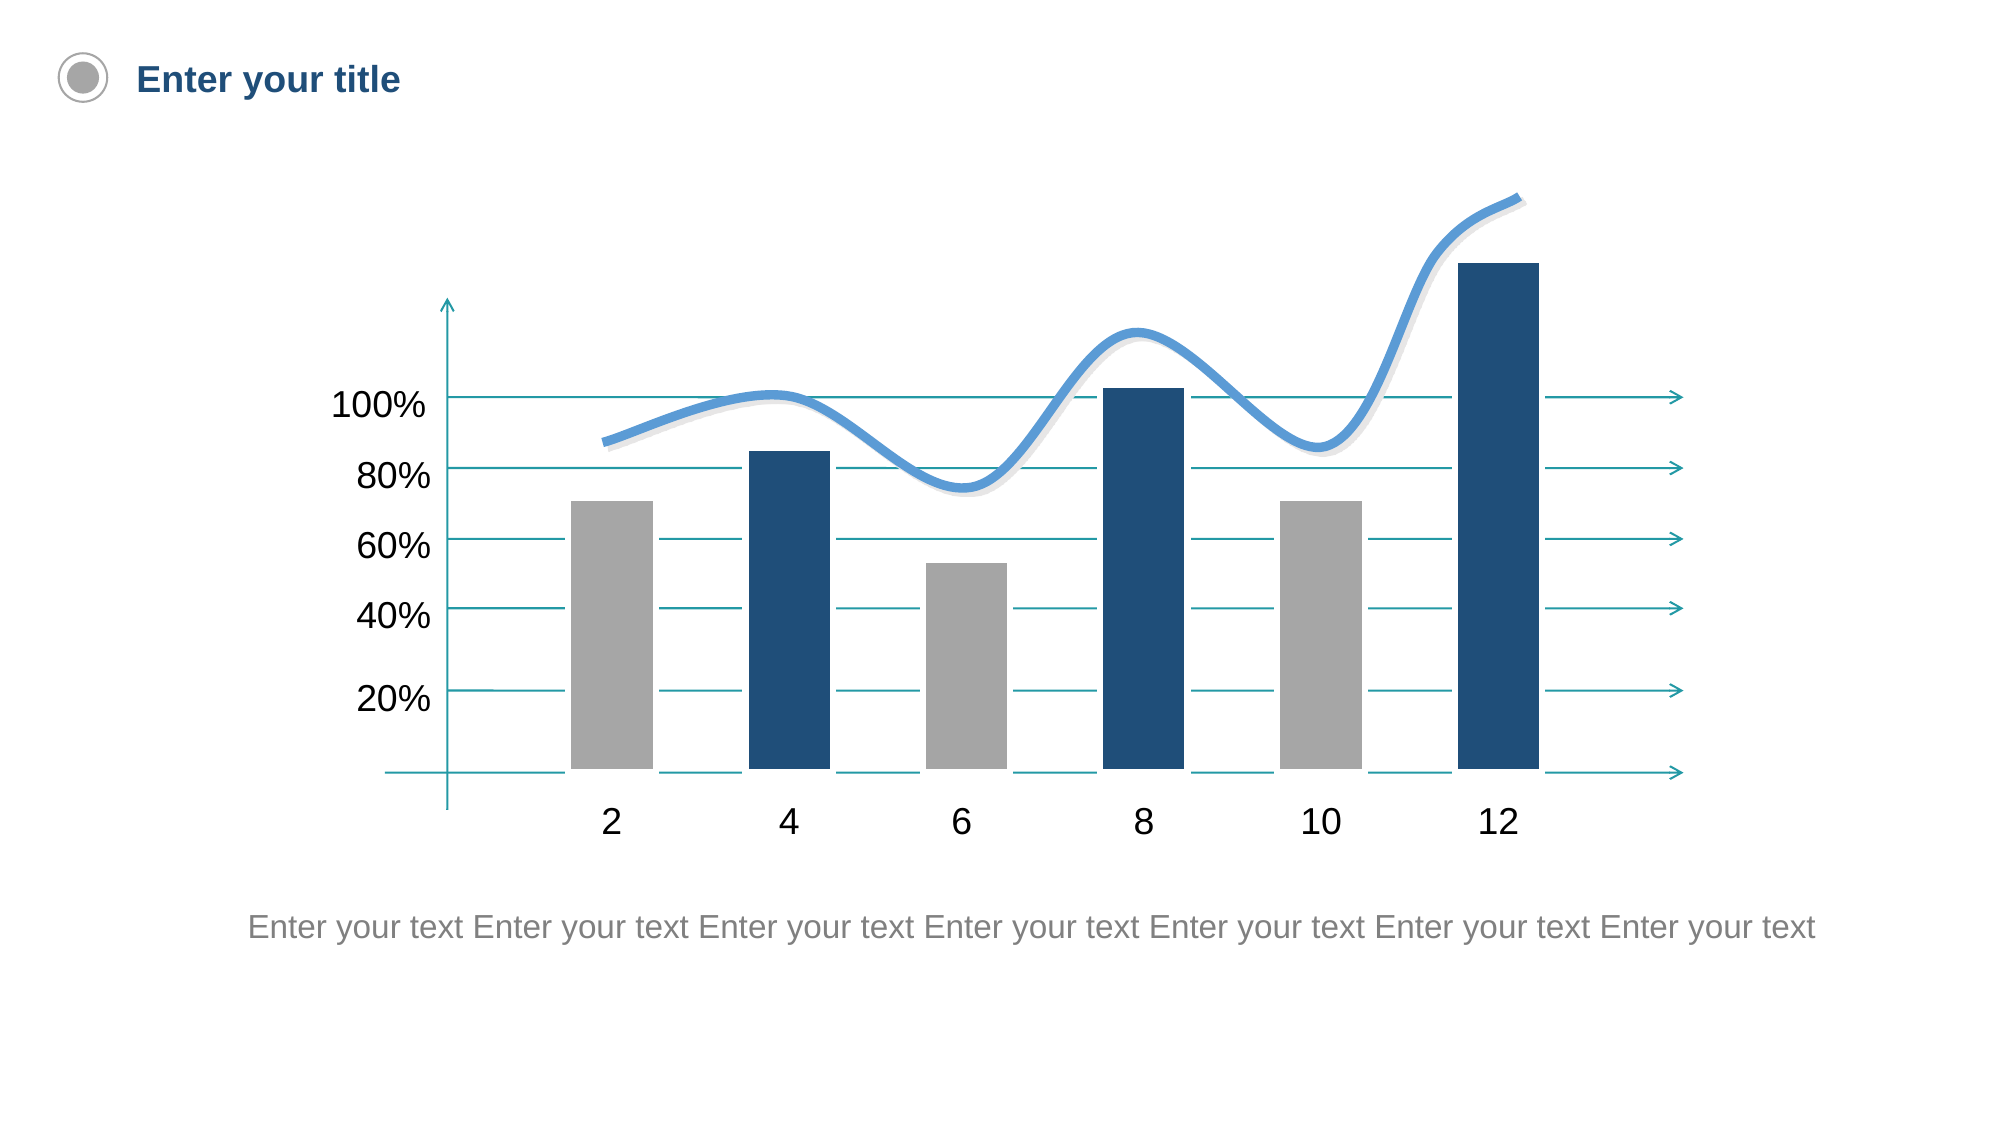

Enter your title

100%
80%
60%
40%
20%

2
4
6
8
10
12
Enter your text Enter your text Enter your text Enter your text Enter your text Enter your text Enter your text